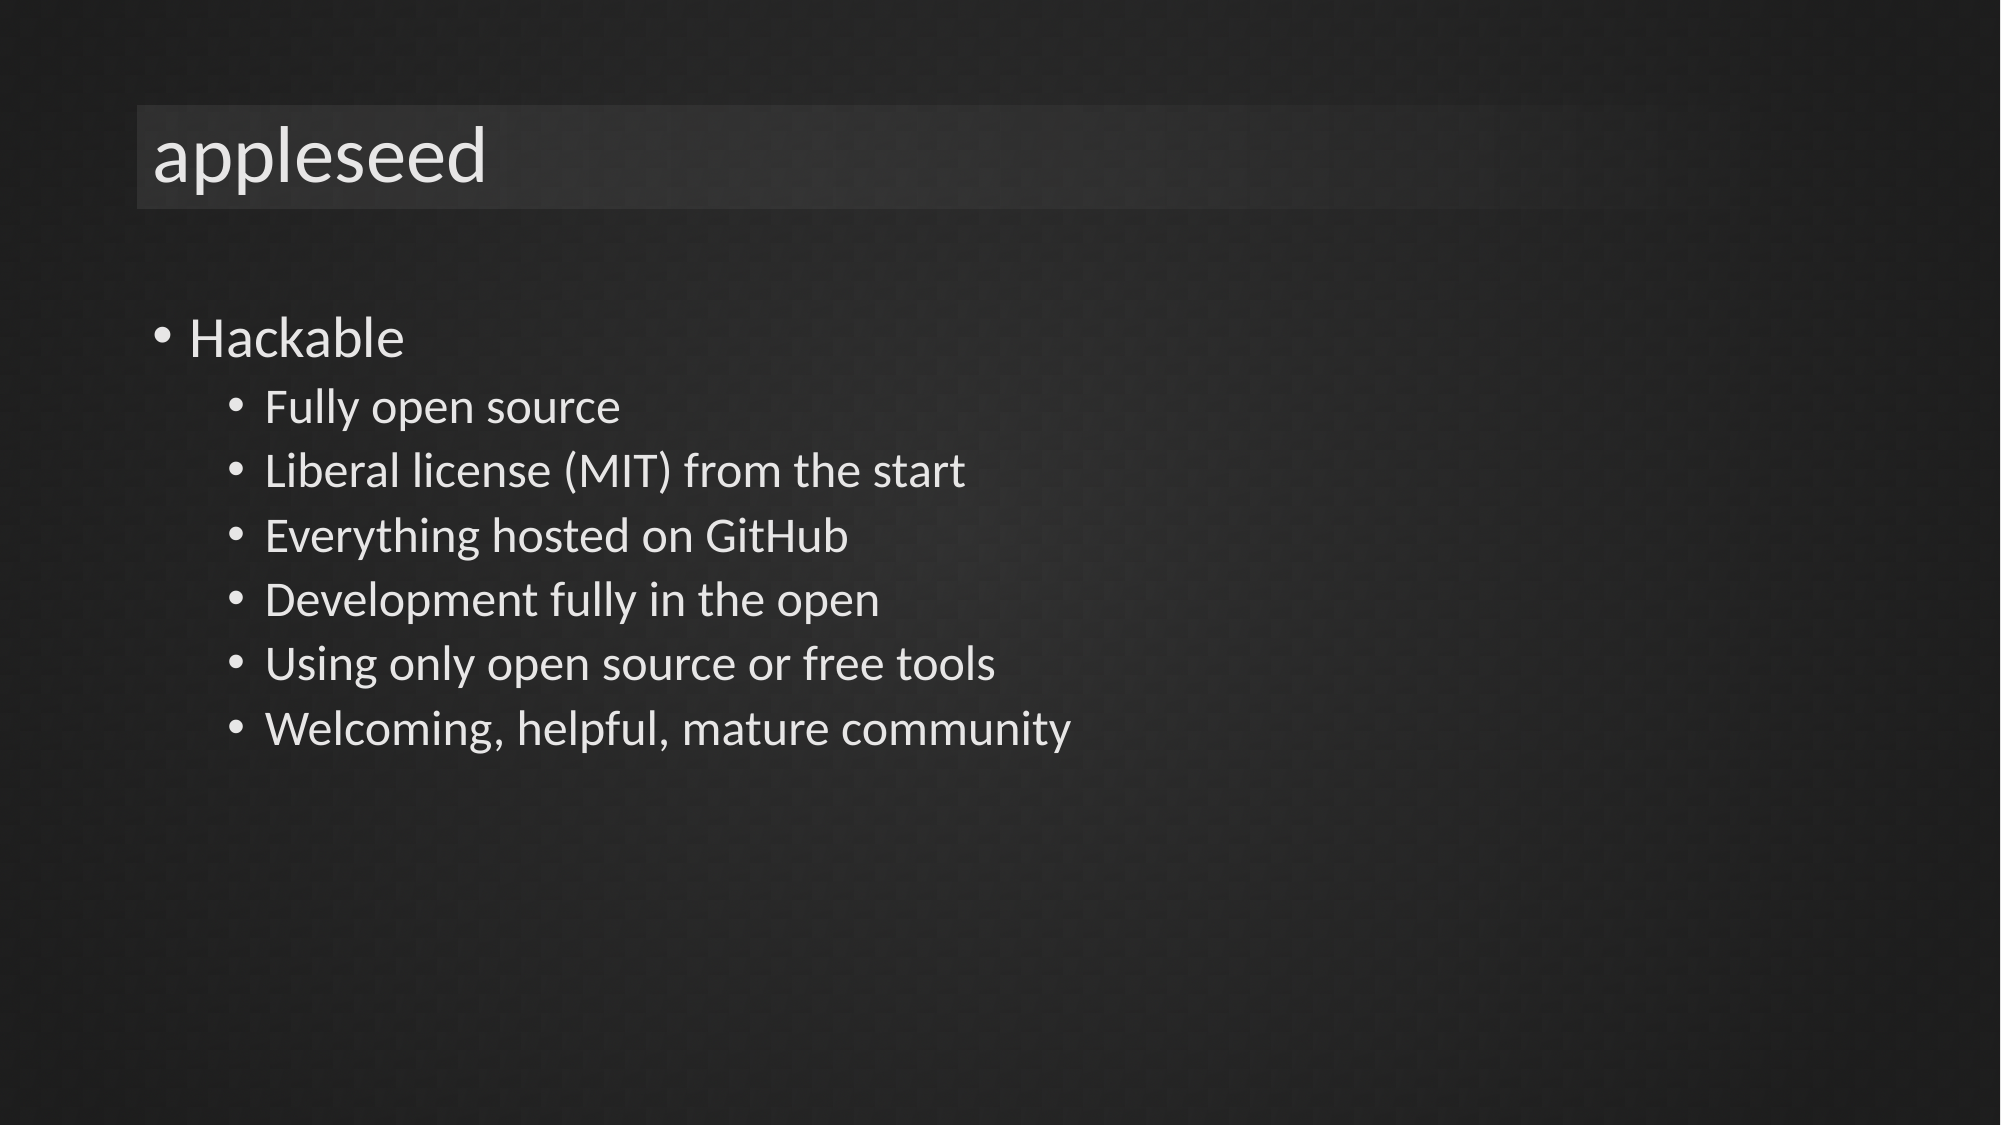

# appleseed
Hackable
Fully open source
Liberal license (MIT) from the start
Everything hosted on GitHub
Development fully in the open
Using only open source or free tools
Welcoming, helpful, mature community